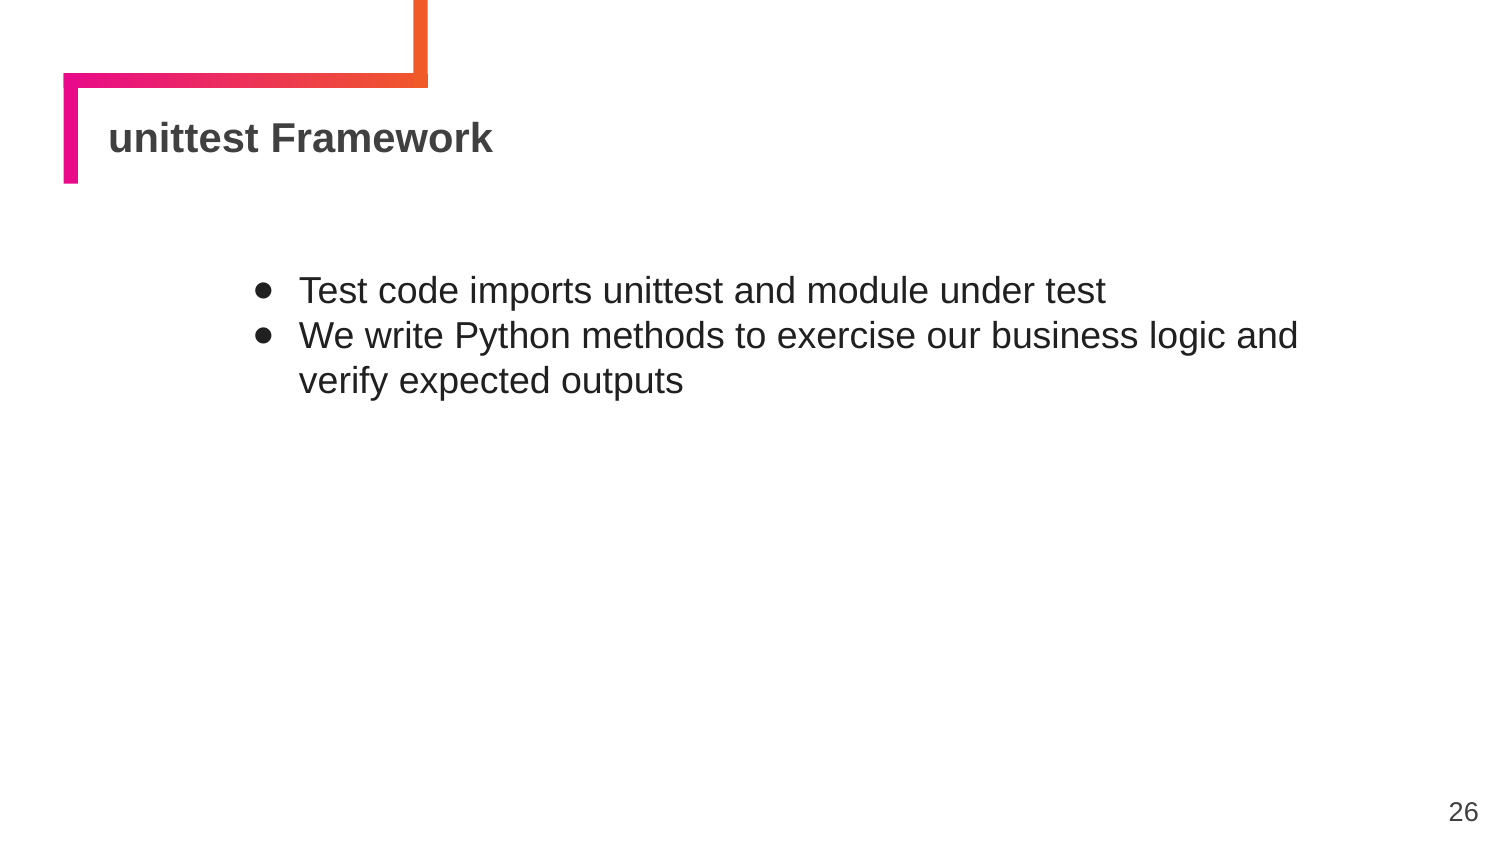

# unittest Framework

Test code imports unittest and module under test
We write Python methods to exercise our business logic and verify expected outputs

26